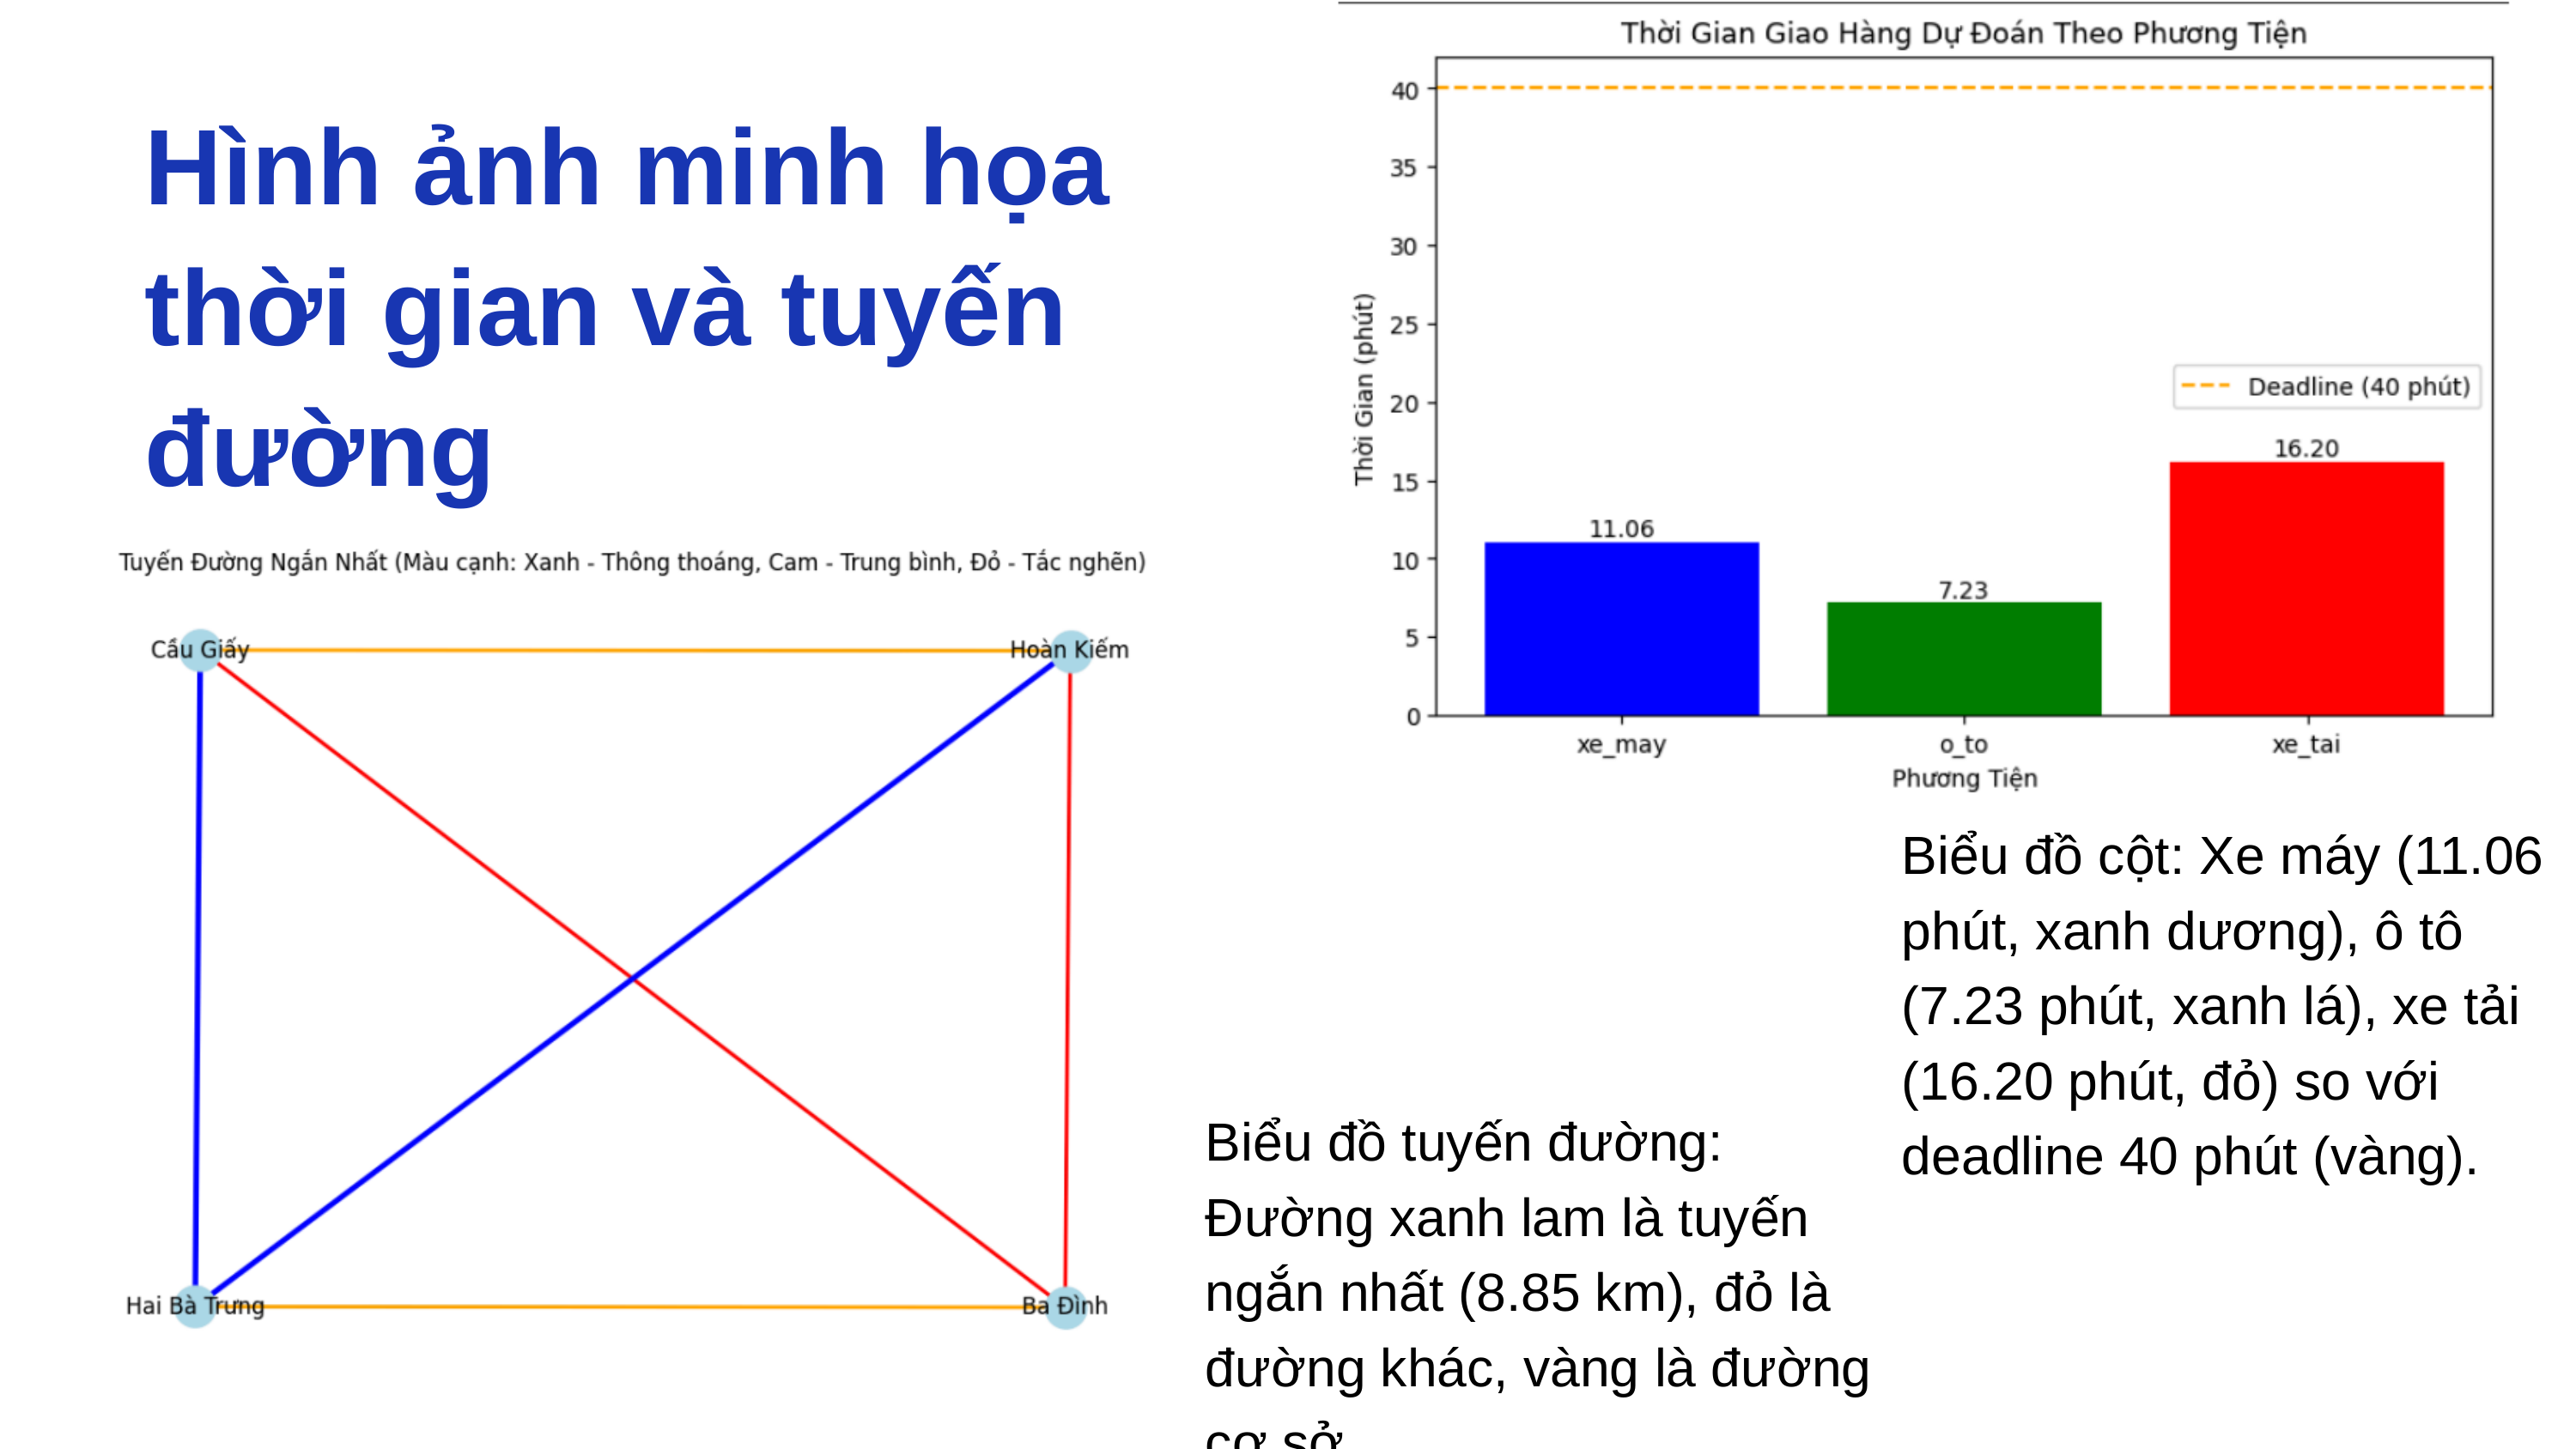

Hình ảnh minh họa thời gian và tuyến đường

Biểu đồ cột: Xe máy (11.06 phút, xanh dương), ô tô (7.23 phút, xanh lá), xe tải (16.20 phút, đỏ) so với deadline 40 phút (vàng).
Biểu đồ tuyến đường: Đường xanh lam là tuyến ngắn nhất (8.85 km), đỏ là đường khác, vàng là đường cơ sở.